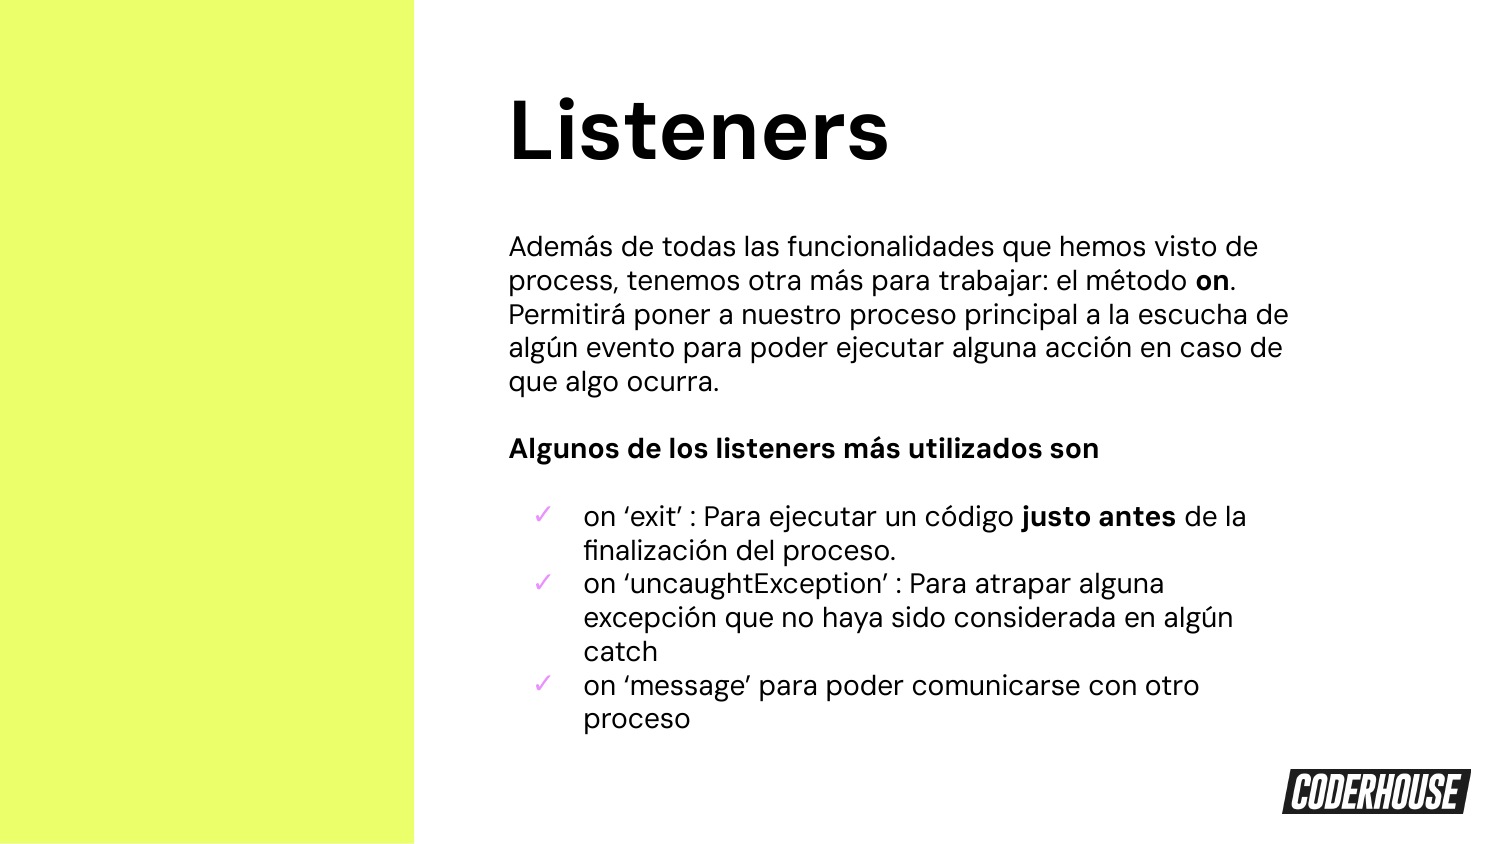

Listeners
Además de todas las funcionalidades que hemos visto de process, tenemos otra más para trabajar: el método on. Permitirá poner a nuestro proceso principal a la escucha de algún evento para poder ejecutar alguna acción en caso de que algo ocurra.

Algunos de los listeners más utilizados son

on ‘exit’ : Para ejecutar un código justo antes de la finalización del proceso.
on ‘uncaughtException’ : Para atrapar alguna excepción que no haya sido considerada en algún catch
on ‘message’ para poder comunicarse con otro proceso